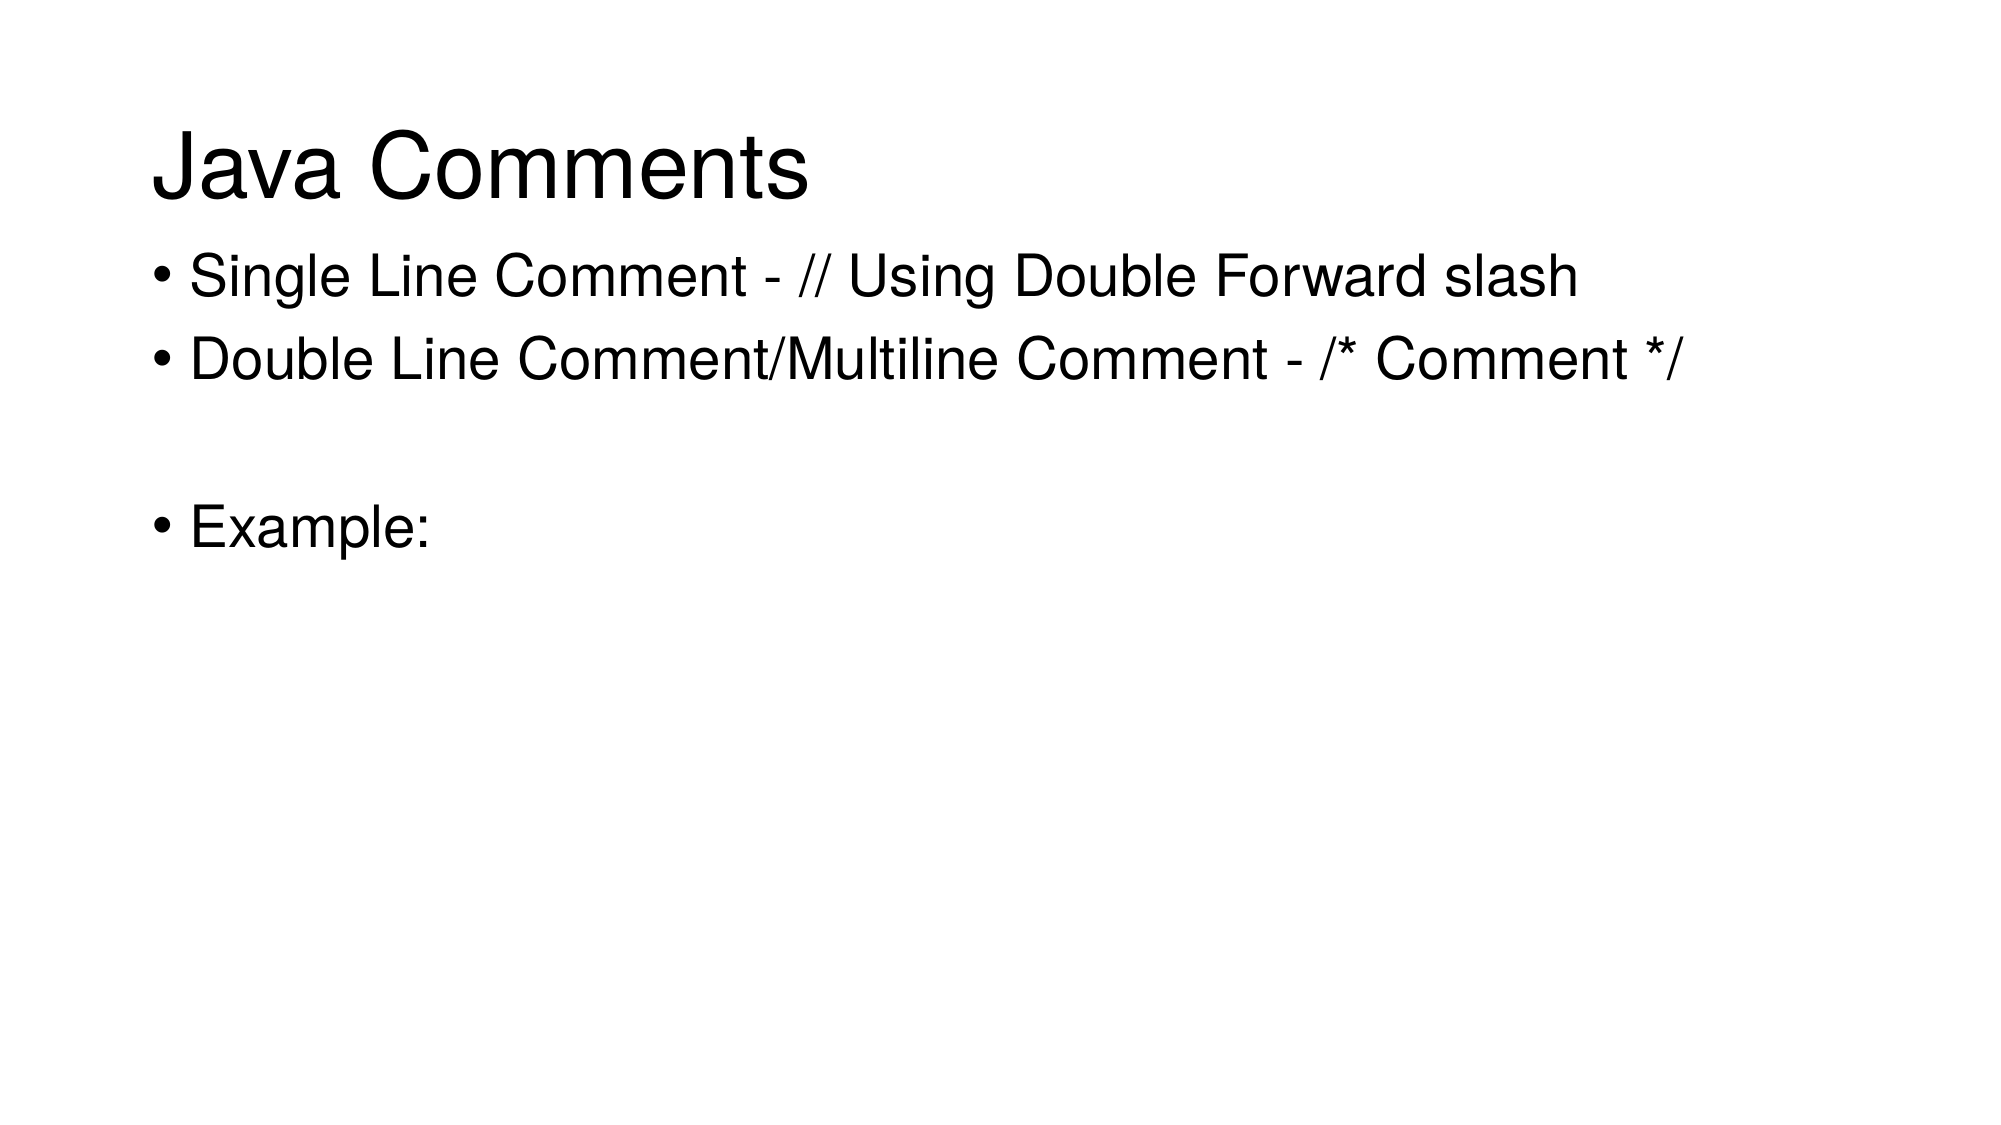

# Java Comments
Single Line Comment - // Using Double Forward slash
Double Line Comment/Multiline Comment - /* Comment */

Example: